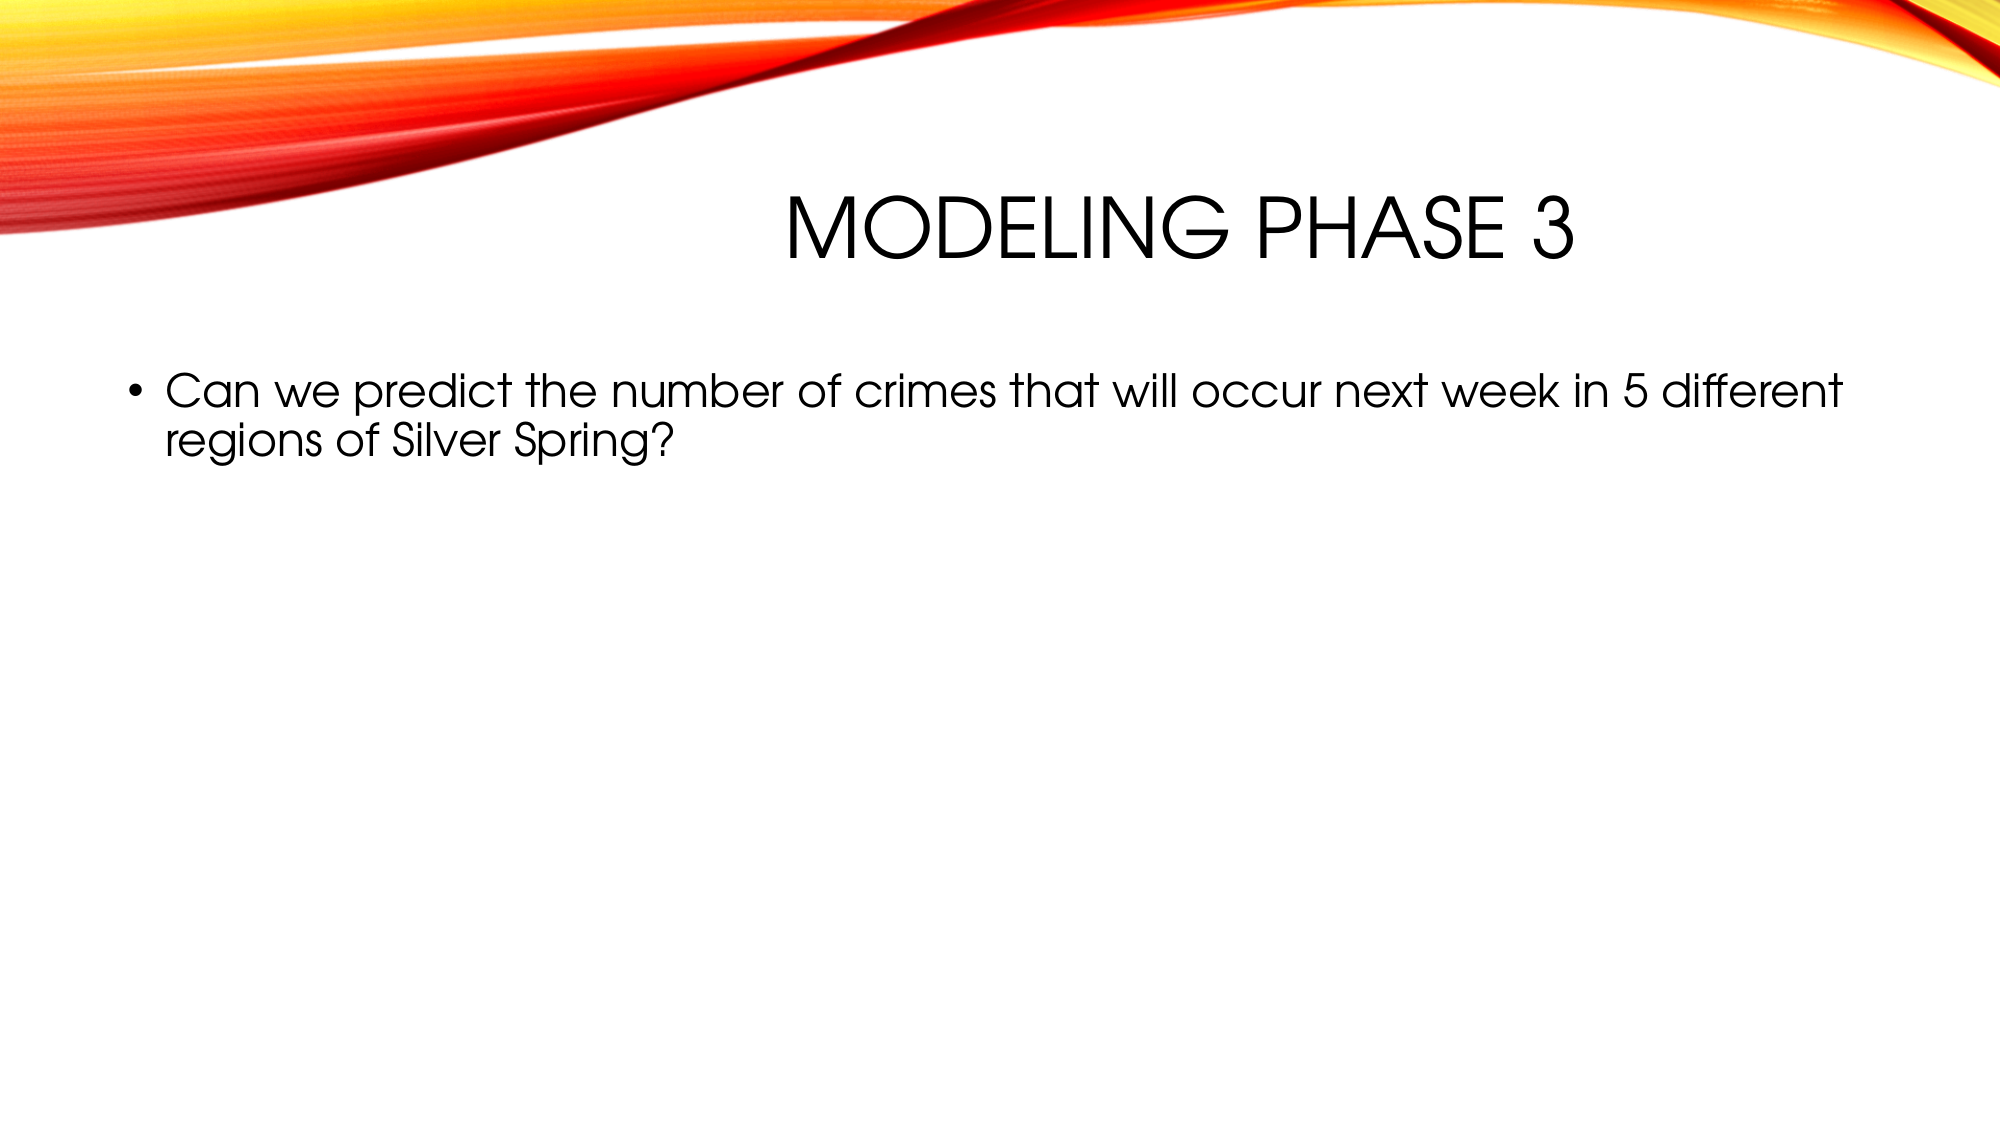

# Modeling phase 3
Can we predict the number of crimes that will occur next week in 5 different regions of Silver Spring?